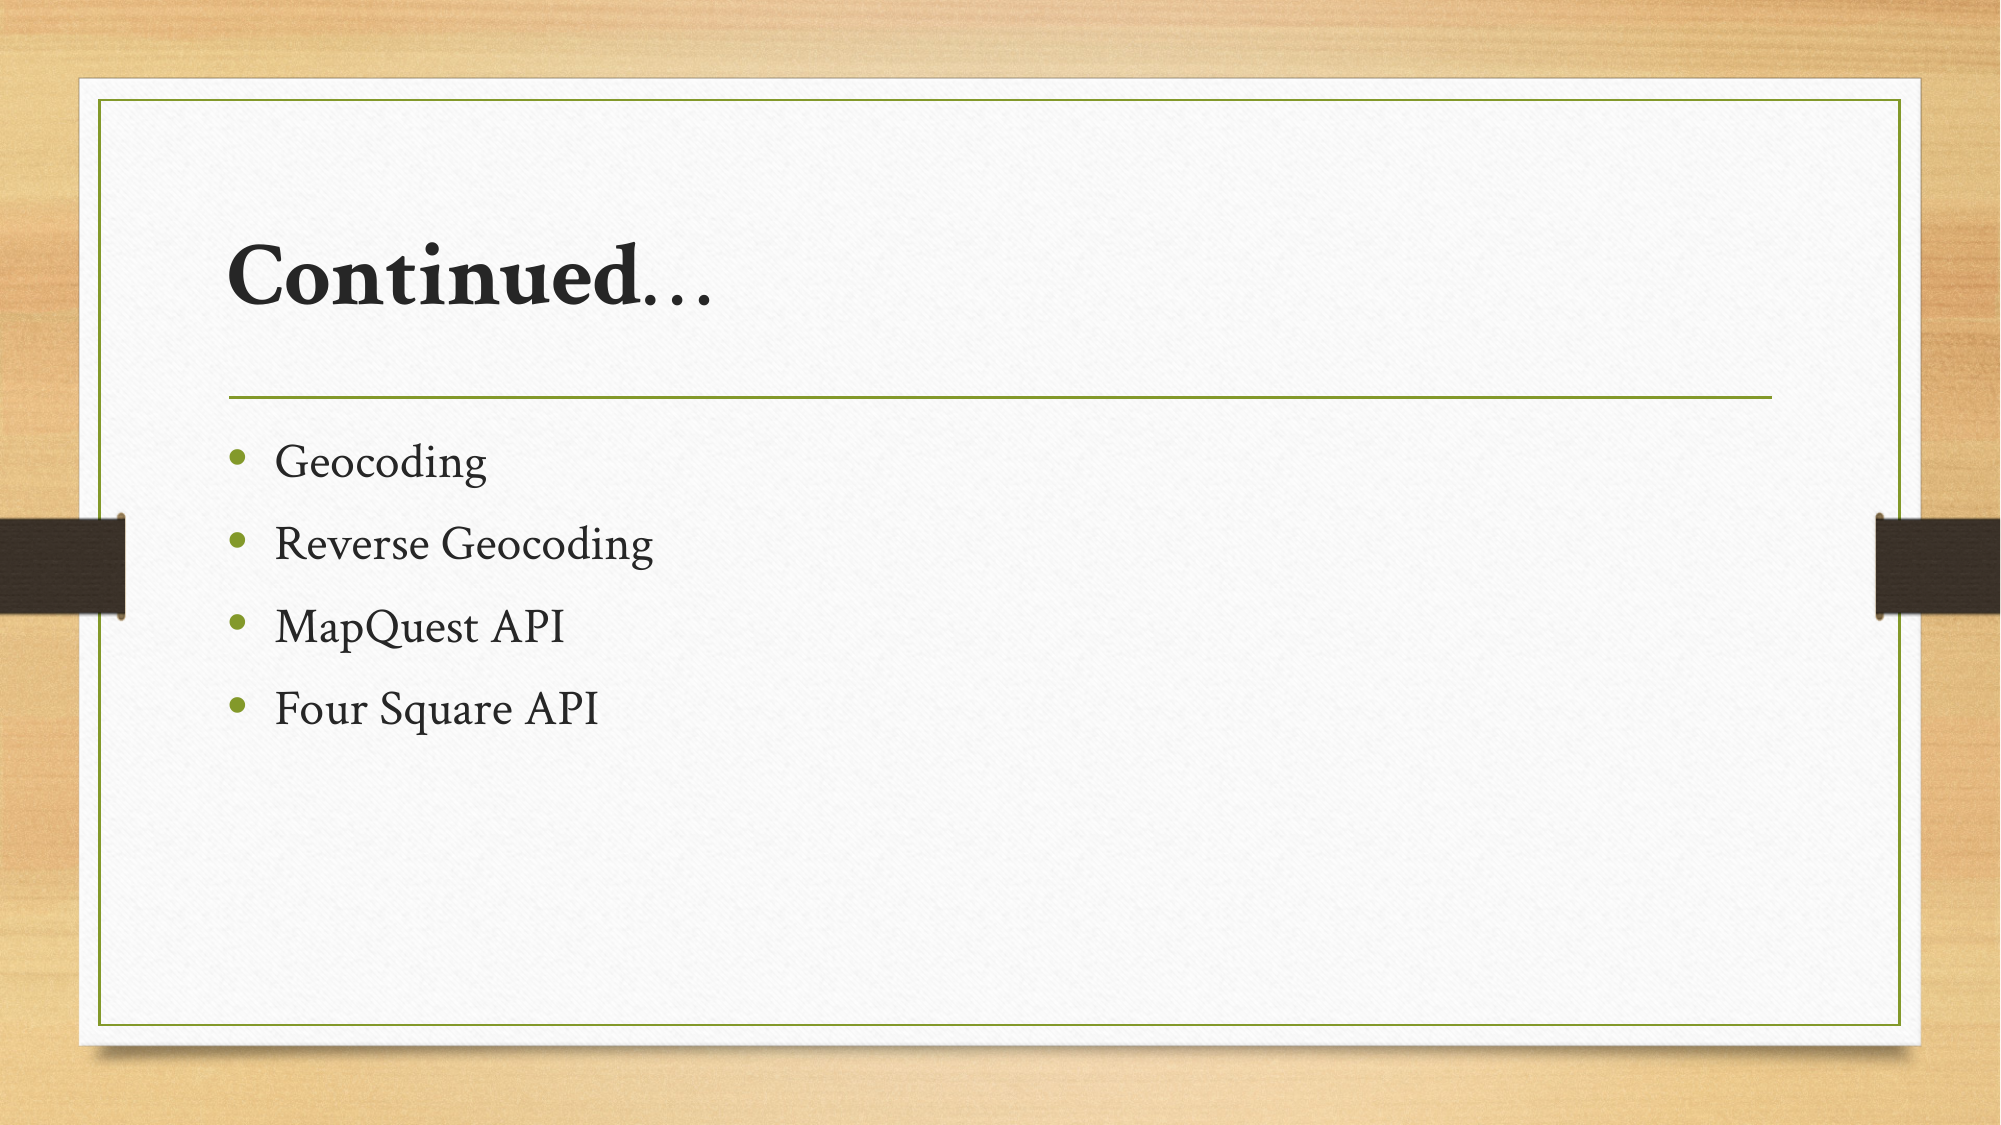

# Continued…
Geocoding
Reverse Geocoding
MapQuest API
Four Square API